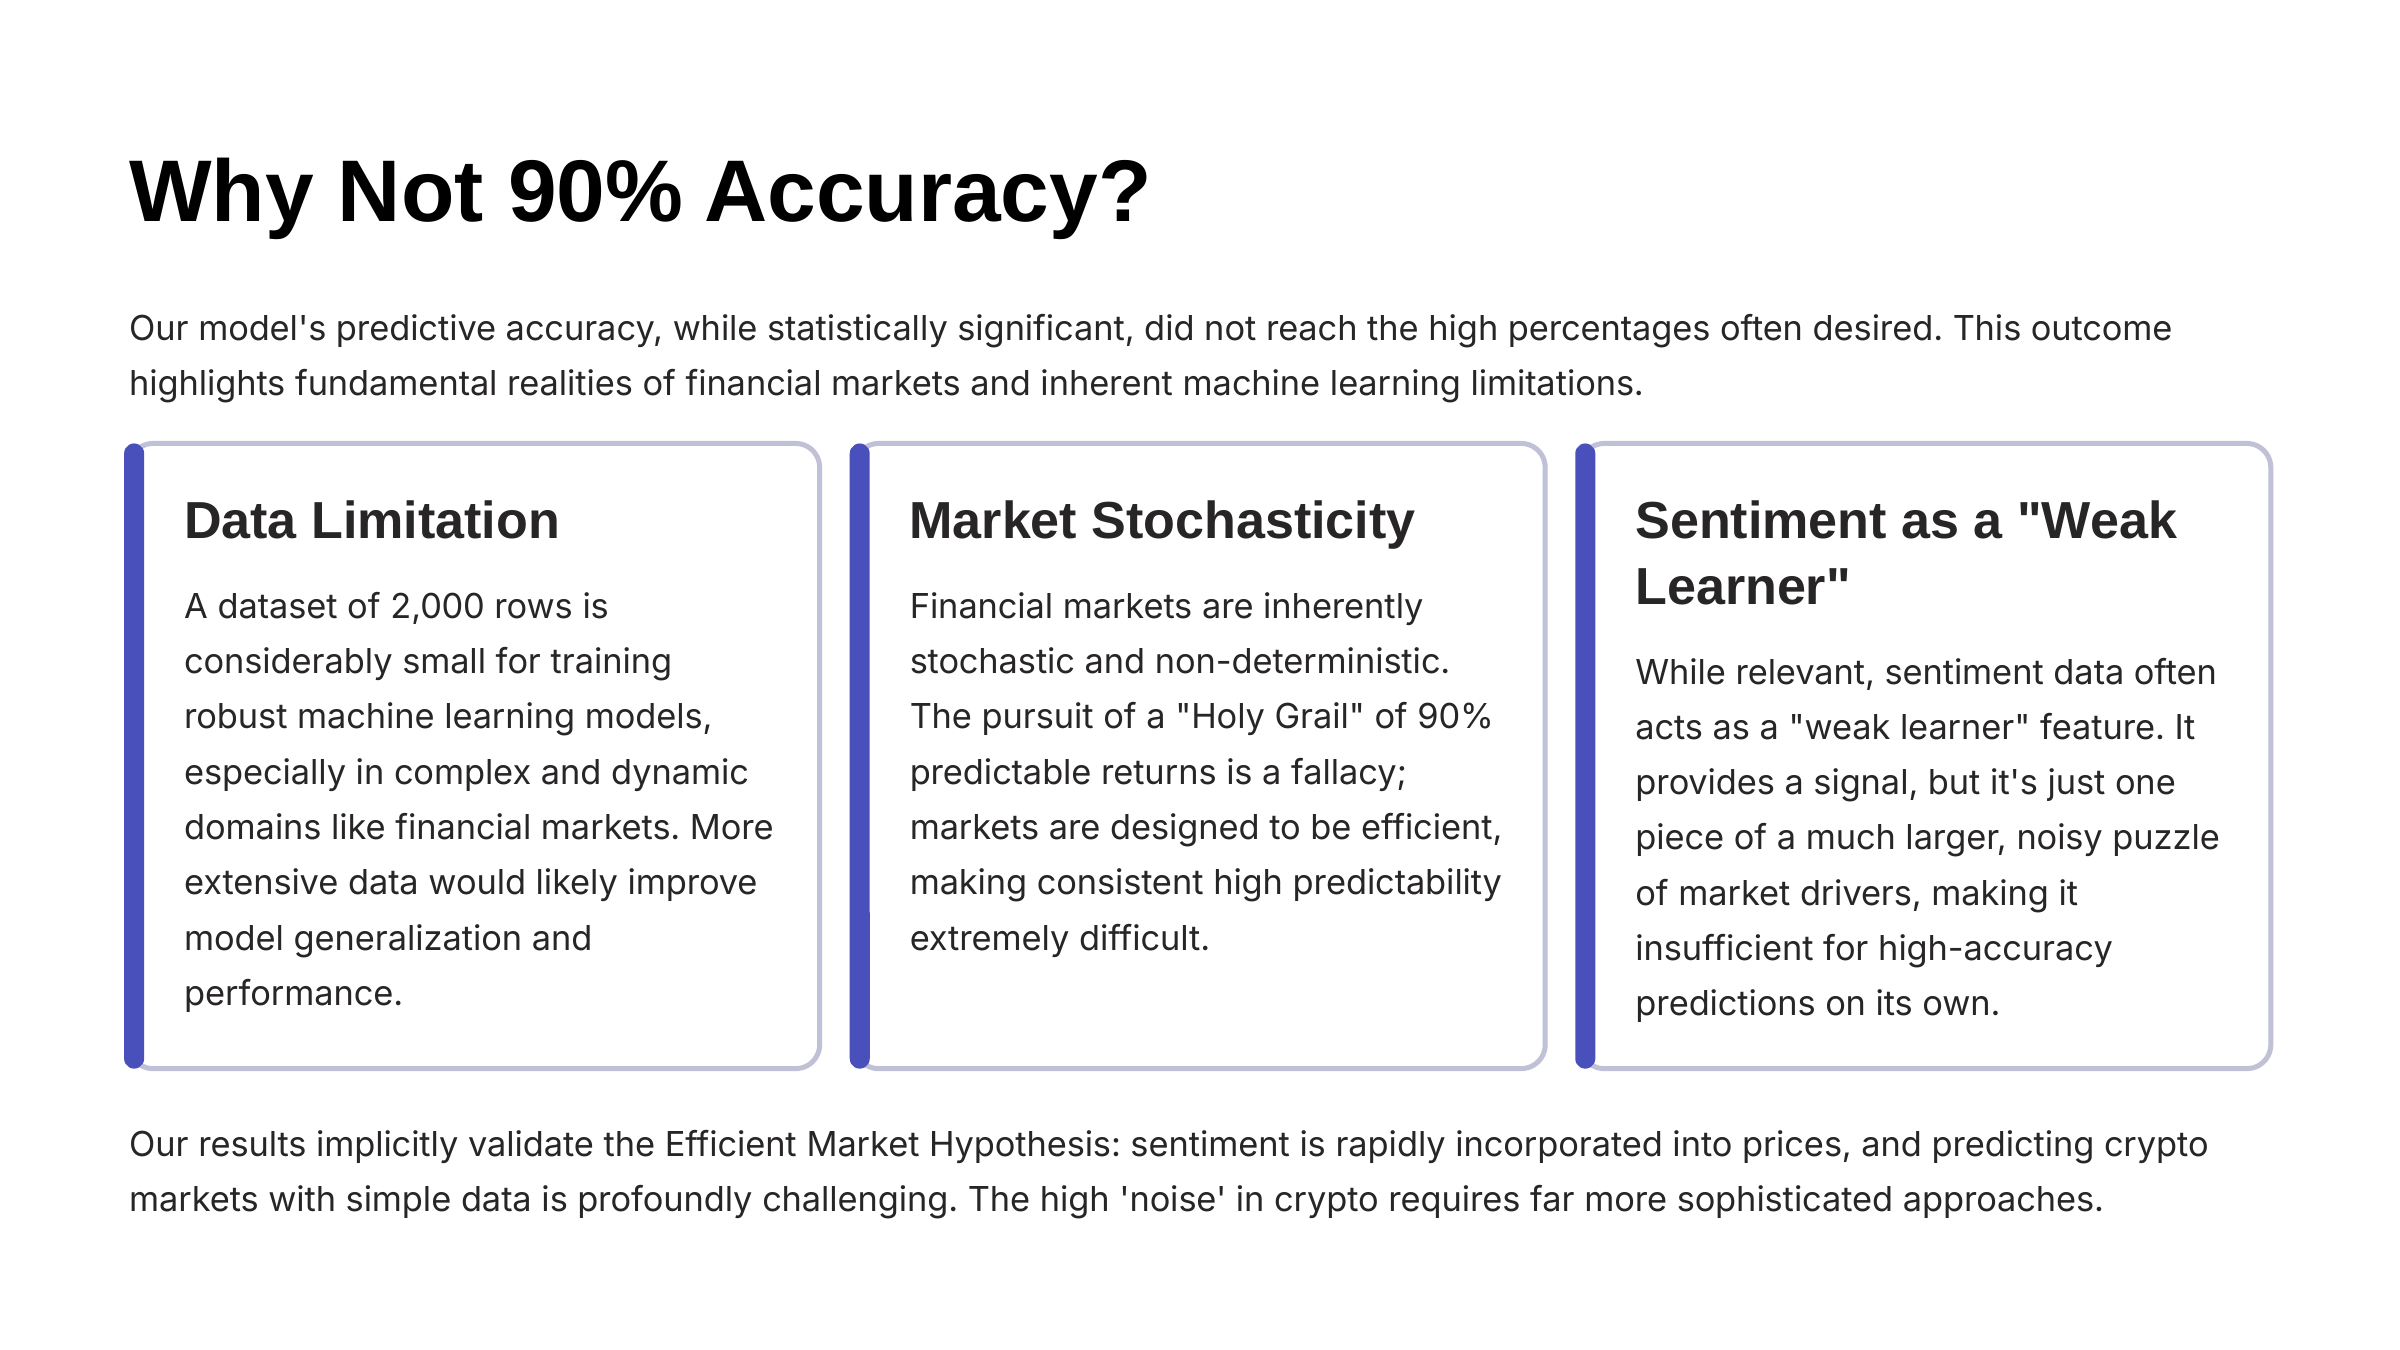

Why Not 90% Accuracy?
Our model's predictive accuracy, while statistically significant, did not reach the high percentages often desired. This outcome highlights fundamental realities of financial markets and inherent machine learning limitations.

Data Limitation
Market Stochasticity
Sentiment as a "Weak Learner"
A dataset of 2,000 rows is considerably small for training robust machine learning models, especially in complex and dynamic domains like financial markets. More extensive data would likely improve model generalization and performance.
Financial markets are inherently stochastic and non-deterministic. The pursuit of a "Holy Grail" of 90% predictable returns is a fallacy; markets are designed to be efficient, making consistent high predictability extremely difficult.
While relevant, sentiment data often acts as a "weak learner" feature. It provides a signal, but it's just one piece of a much larger, noisy puzzle of market drivers, making it insufficient for high-accuracy predictions on its own.
Our results implicitly validate the Efficient Market Hypothesis: sentiment is rapidly incorporated into prices, and predicting crypto markets with simple data is profoundly challenging. The high 'noise' in crypto requires far more sophisticated approaches.